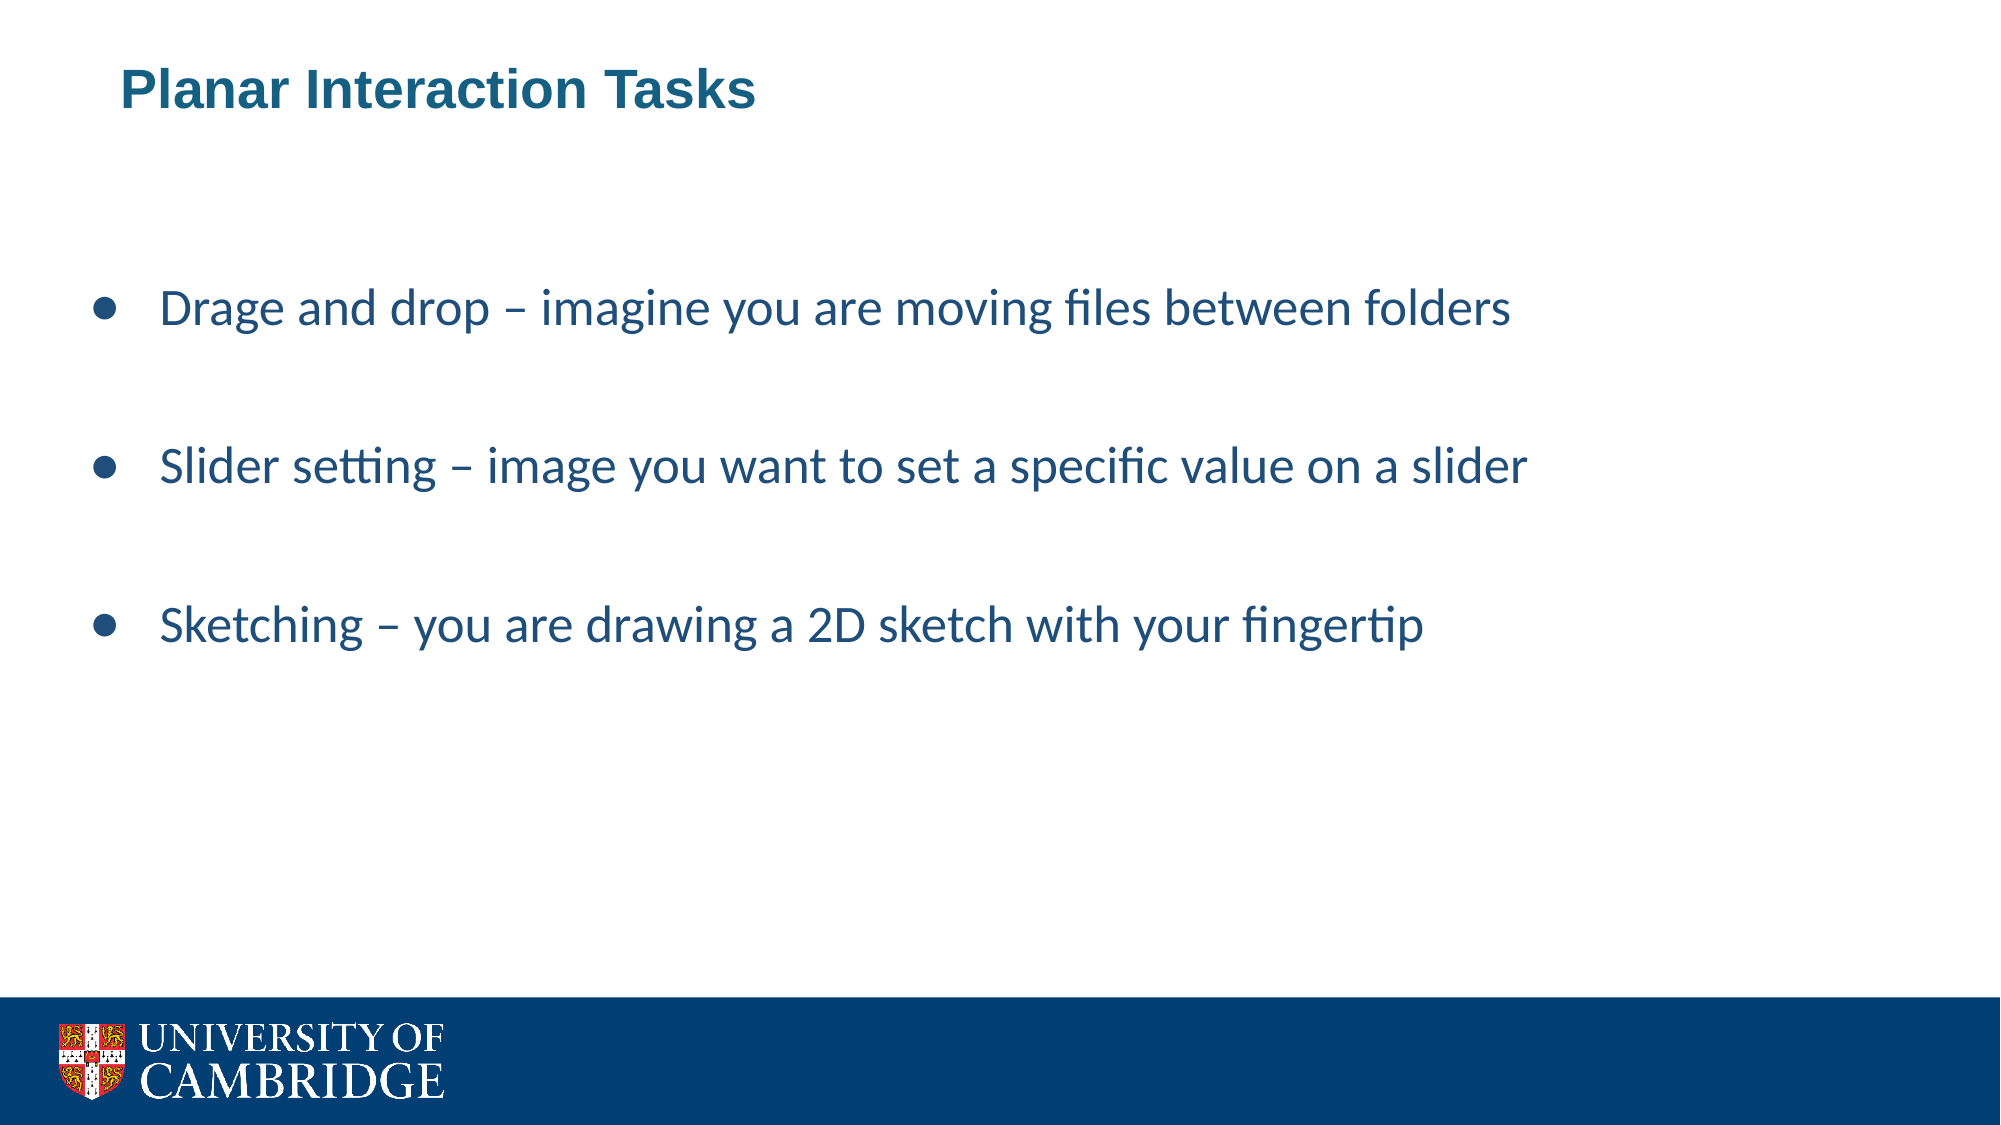

Planar Interaction Tasks
Drage and drop – imagine you are moving files between folders

Slider setting – image you want to set a specific value on a slider

Sketching – you are drawing a 2D sketch with your fingertip